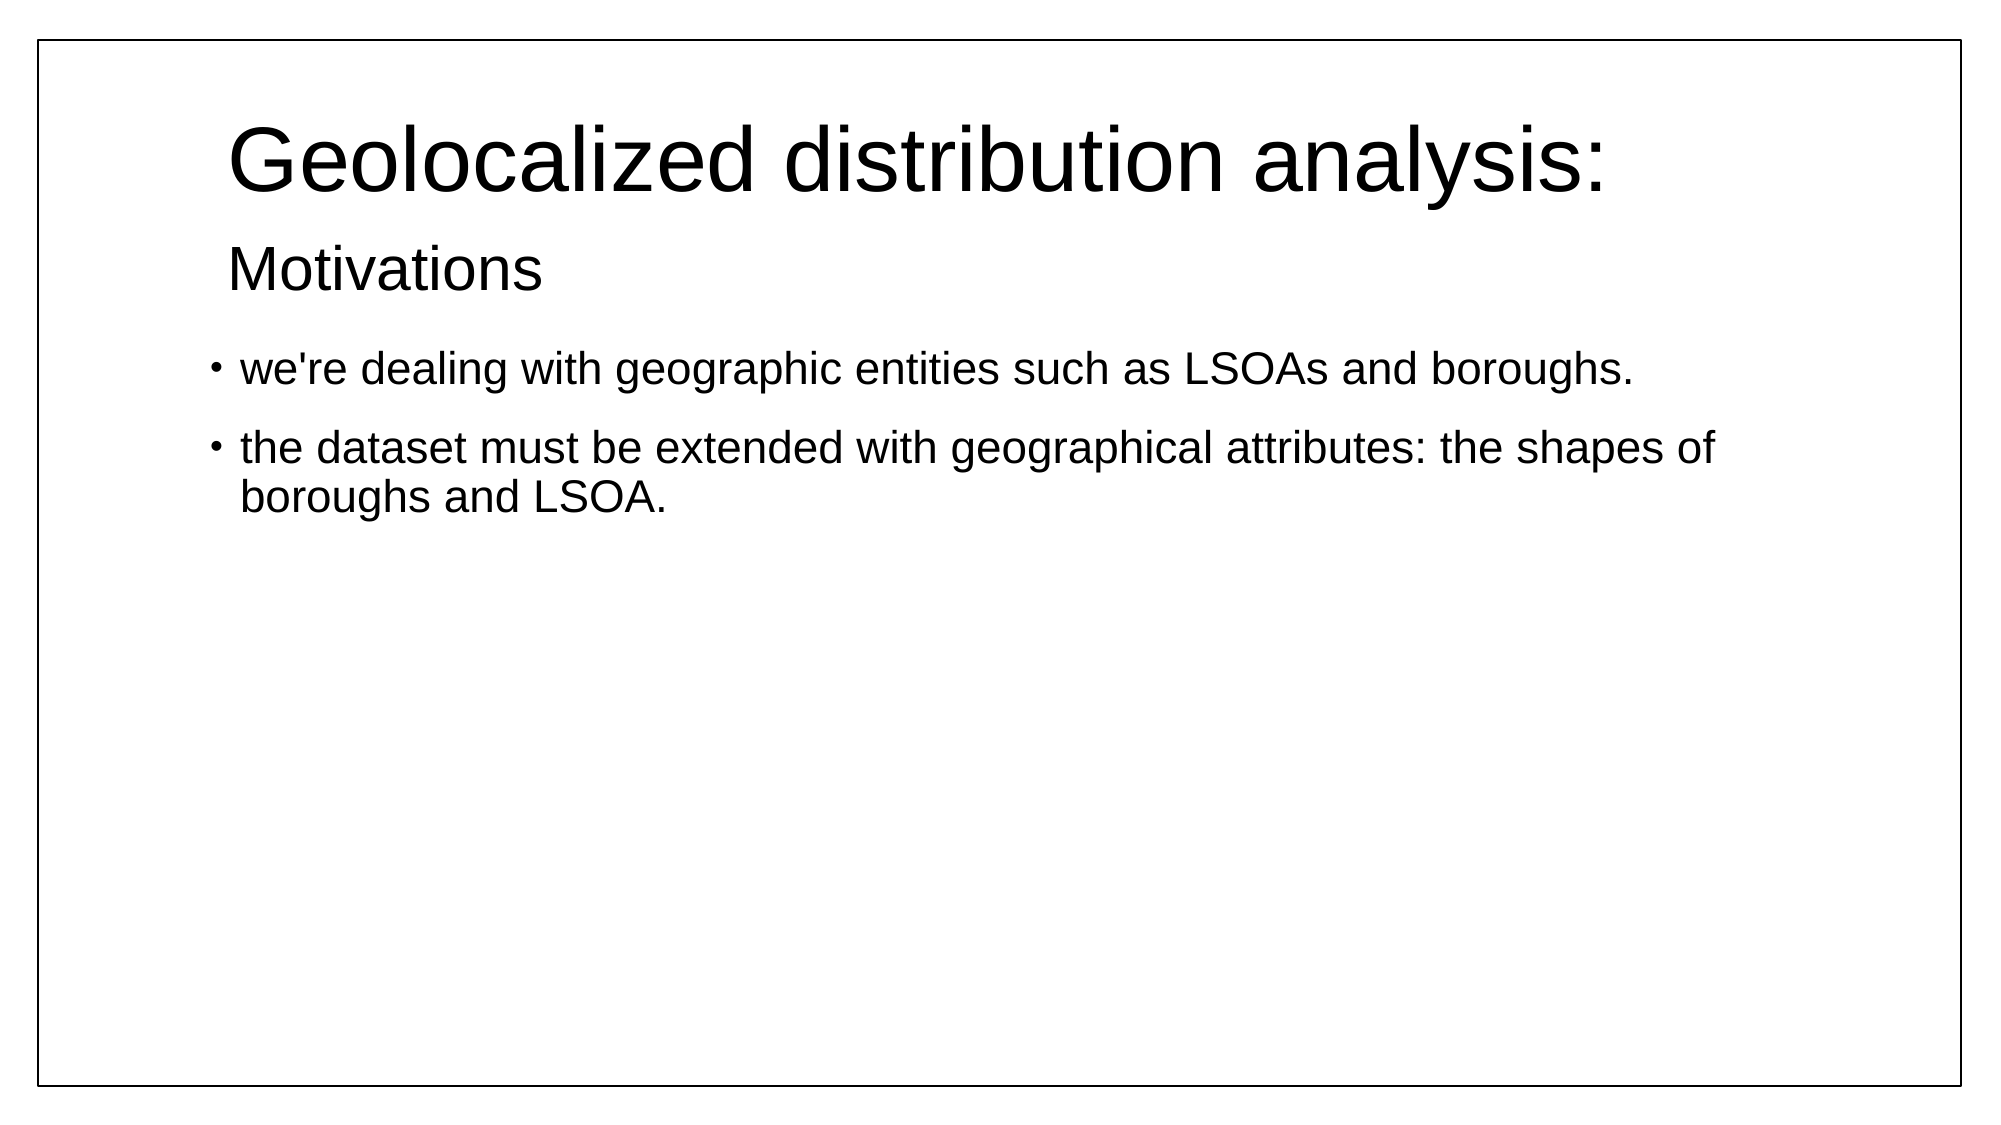

# Geolocalized distribution analysis: Motivations
we're dealing with geographic entities such as LSOAs and boroughs.
the dataset must be extended with geographical attributes: the shapes of boroughs and LSOA.